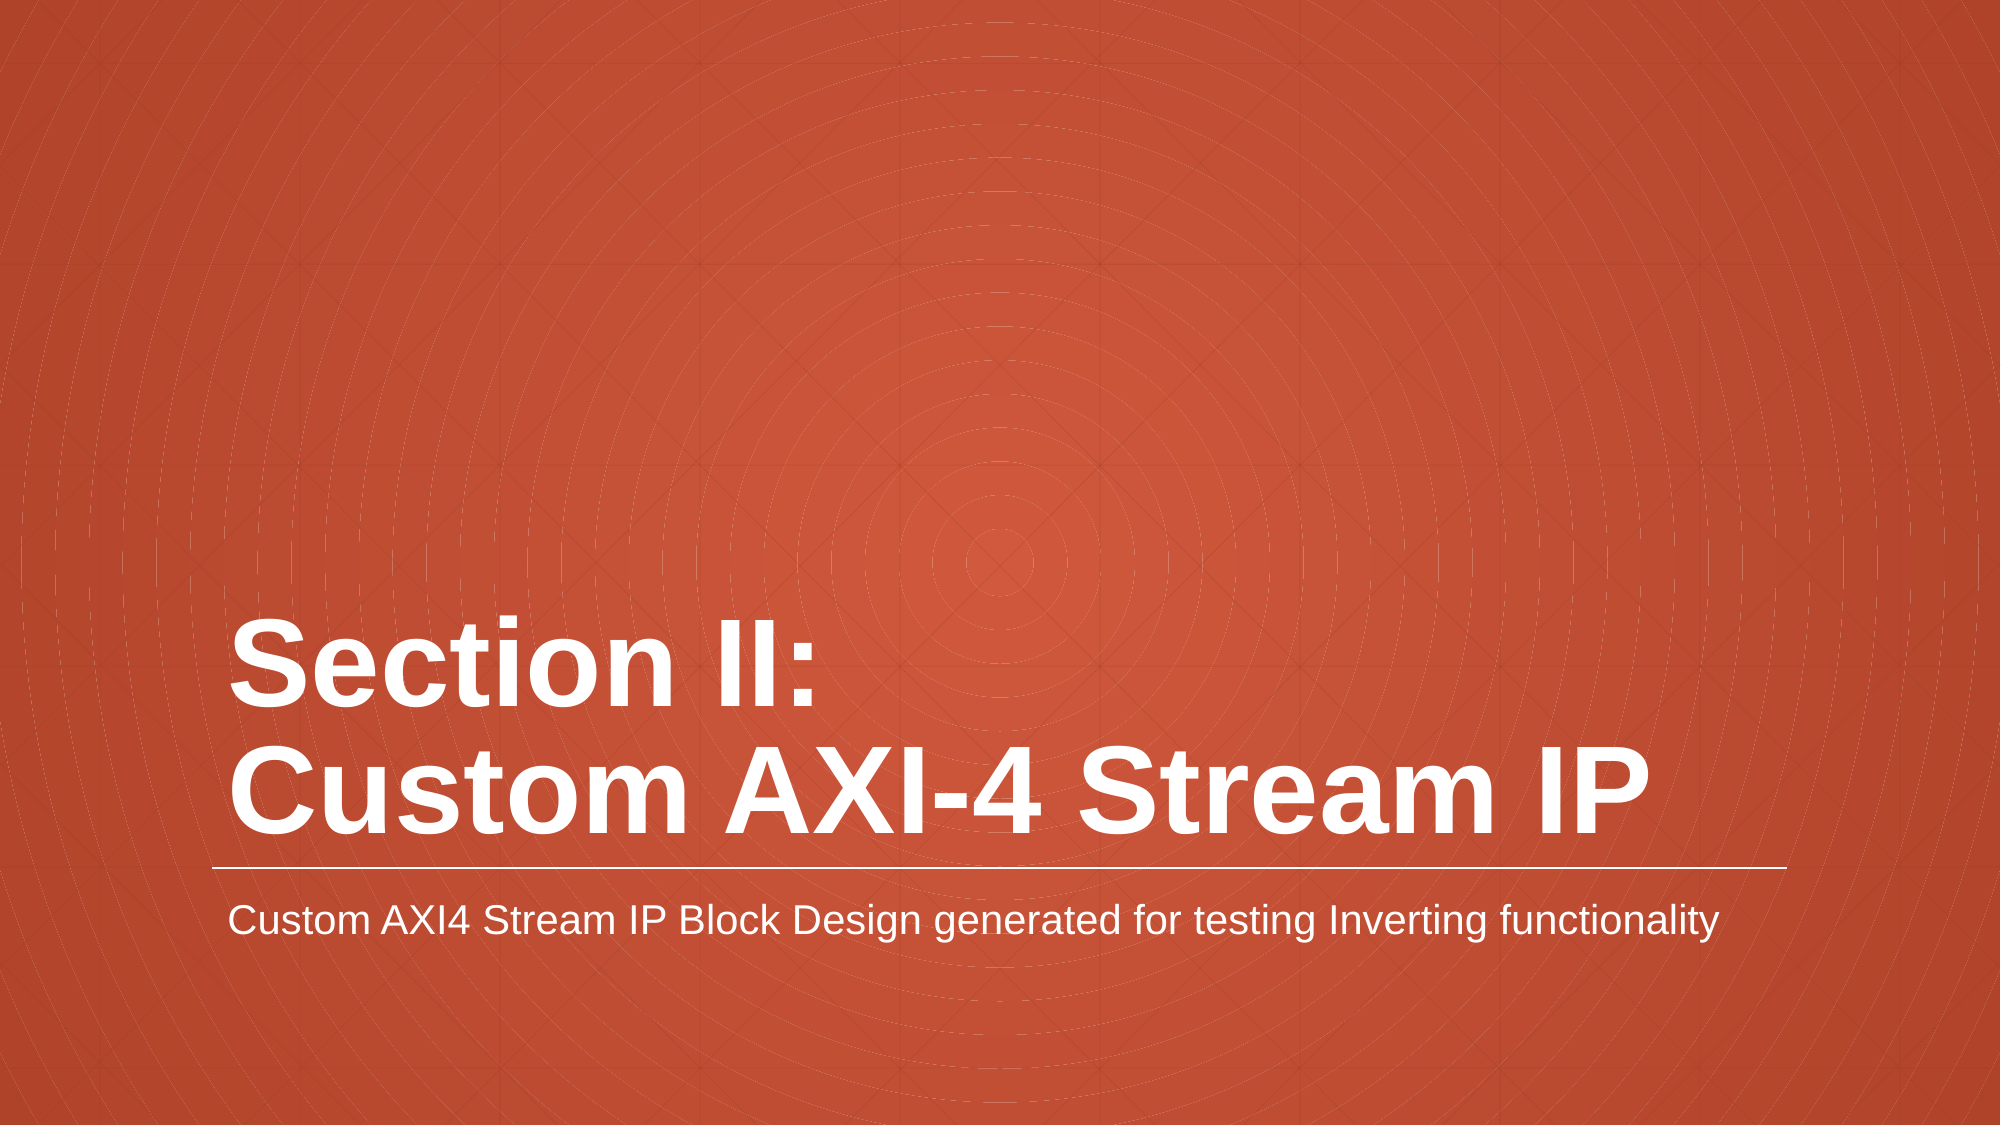

# Section II: Custom AXI-4 Stream IP
Custom AXI4 Stream IP Block Design generated for testing Inverting functionality